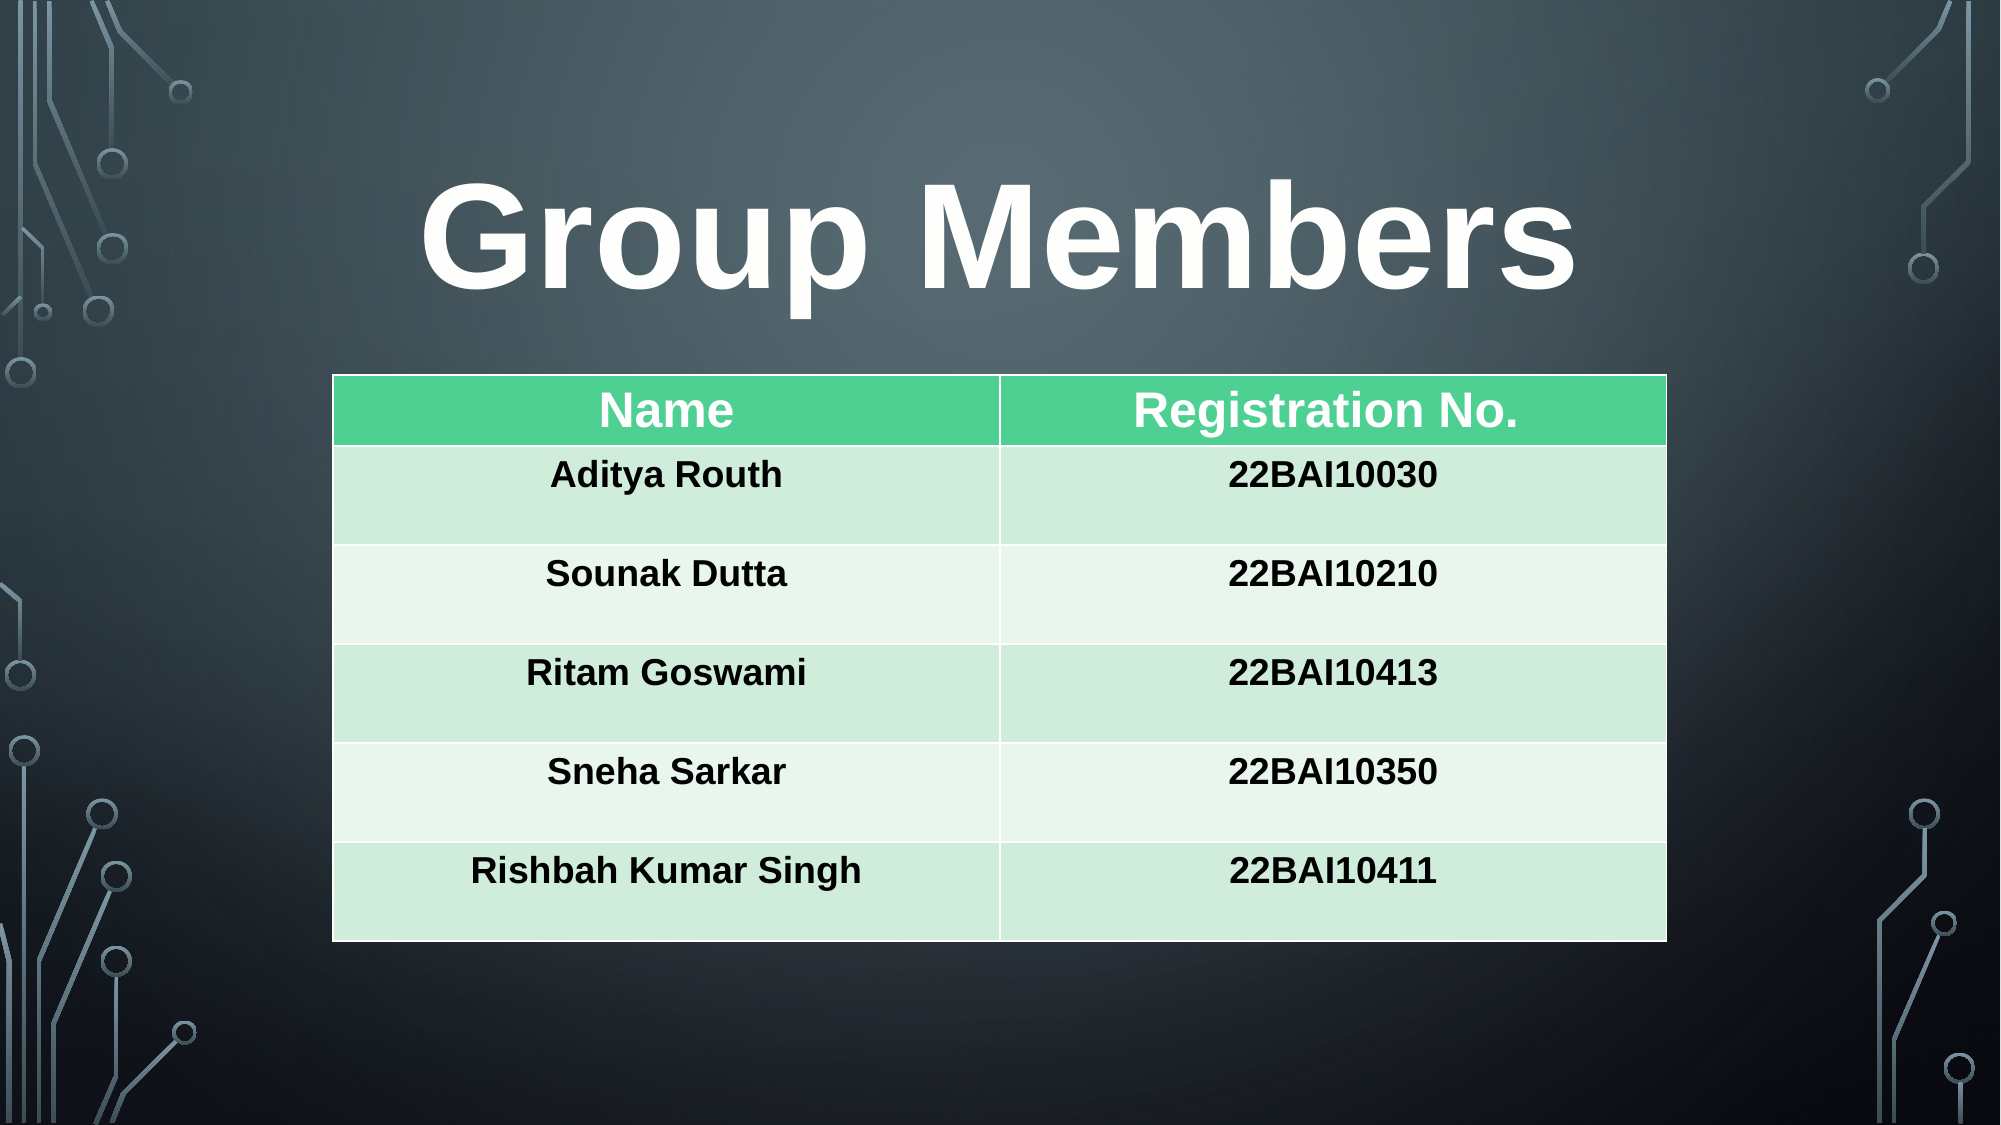

Group Members
| Name | Registration No. |
| --- | --- |
| Aditya Routh | 22BAI10030 |
| Sounak Dutta | 22BAI10210 |
| Ritam Goswami | 22BAI10413 |
| Sneha Sarkar | 22BAI10350 |
| Rishbah Kumar Singh | 22BAI10411 |